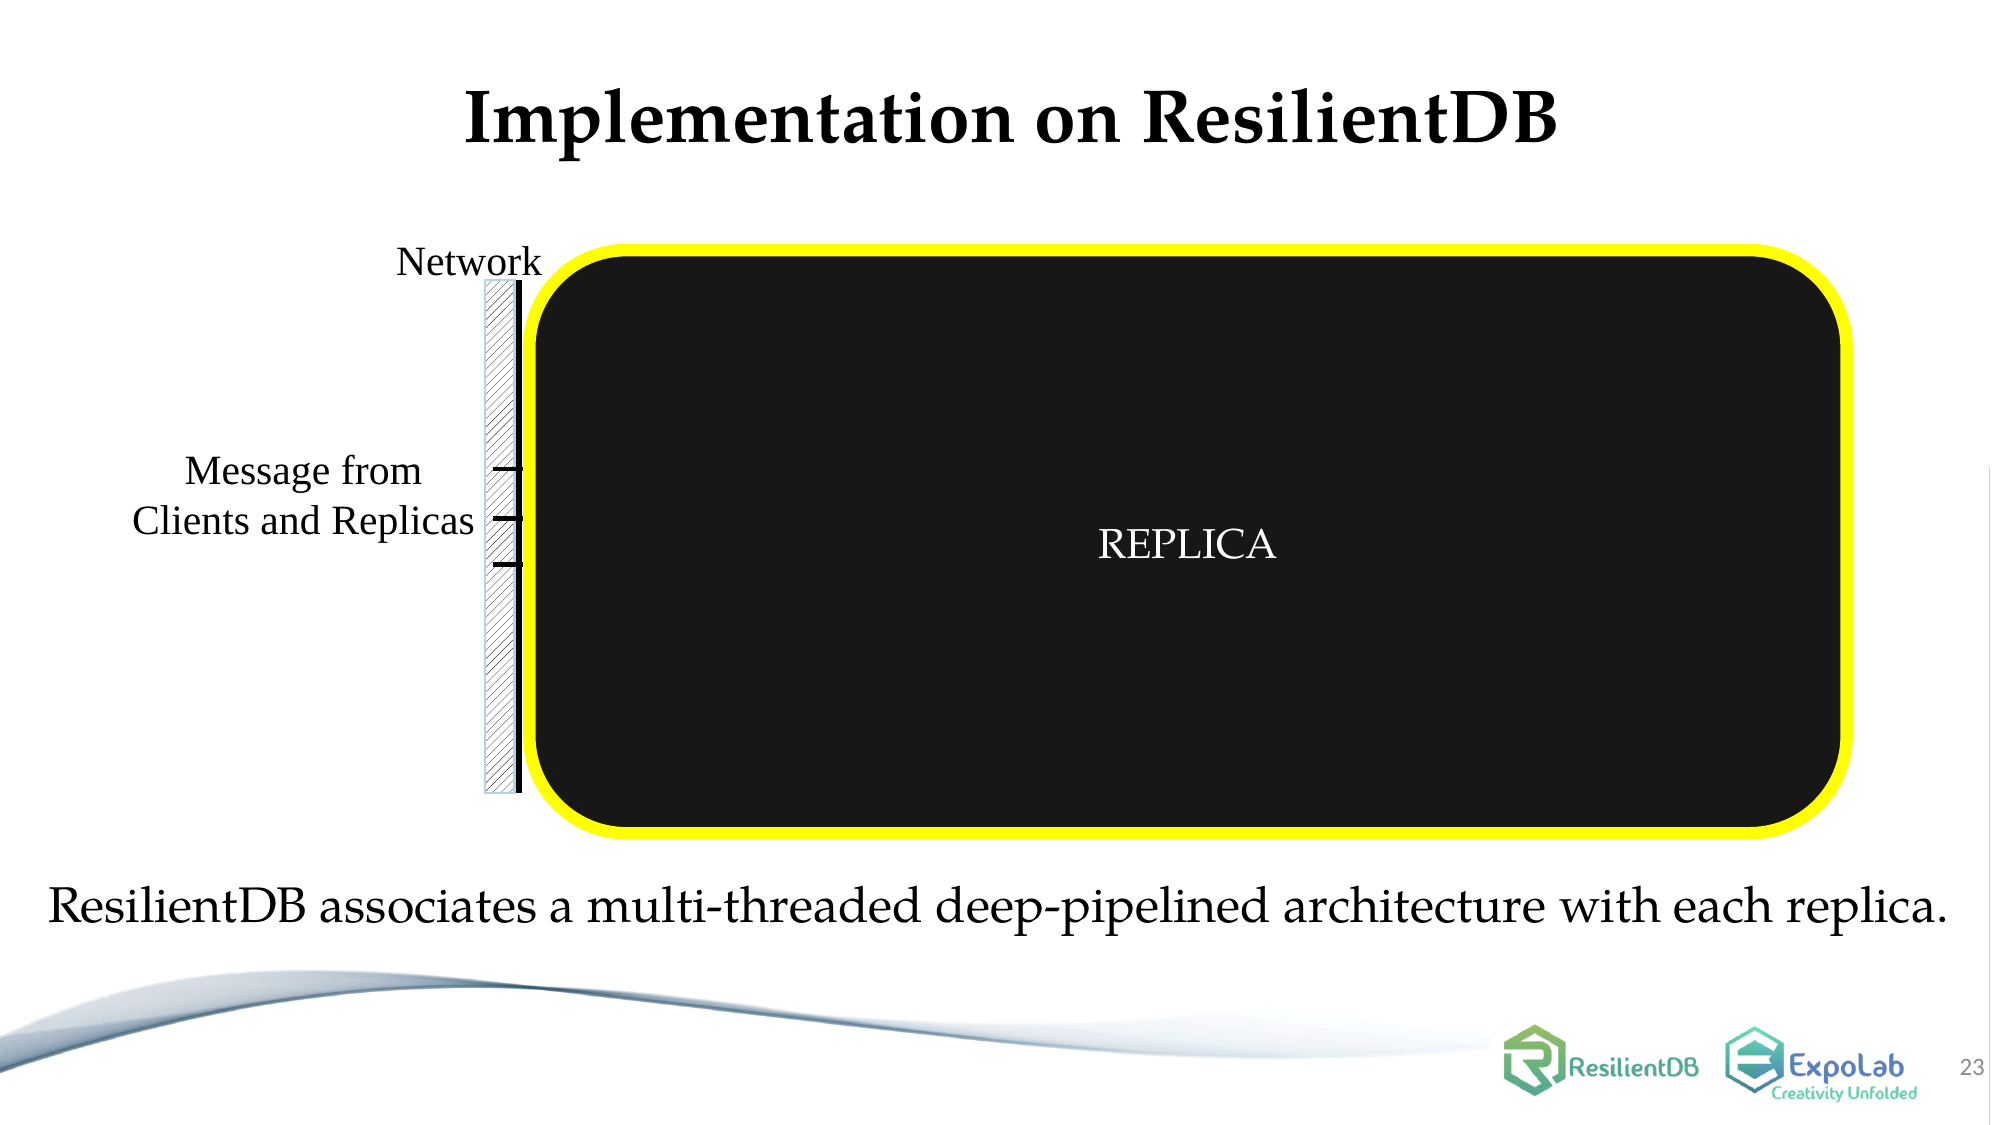

# Implementation on ResilientDB
Network
Network
REPLICA

Batching
Client
Requests

Prepare & Commit
messages
Input
Output

Message to
Replicas or Clients
Message from
Clients and Replicas

Worker

Execute

Certificates
from other clusters

Certify

ResilientDB associates a multi-threaded deep-pipelined architecture with each replica.
23